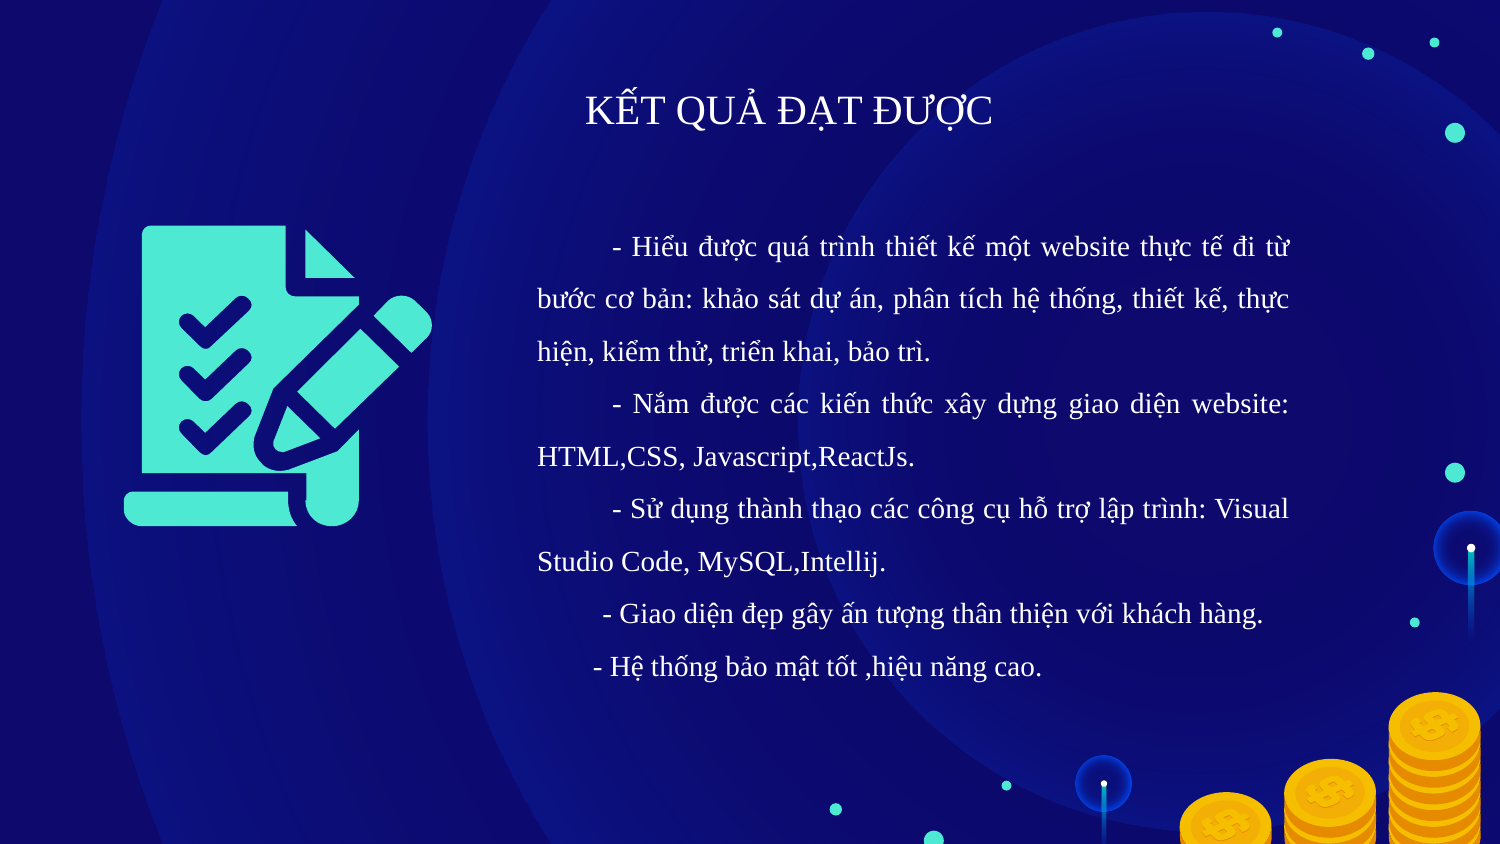

# KẾT QUẢ ĐẠT ĐƯỢC
- Hiểu được quá trình thiết kế một website thực tế đi từ bước cơ bản: khảo sát dự án, phân tích hệ thống, thiết kế, thực hiện, kiểm thử, triển khai, bảo trì.
- Nắm được các kiến thức xây dựng giao diện website: HTML,CSS, Javascript,ReactJs.
- Sử dụng thành thạo các công cụ hỗ trợ lập trình: Visual Studio Code, MySQL,Intellij.
- Giao diện đẹp gây ấn tượng thân thiện với khách hàng.
- Hệ thống bảo mật tốt ,hiệu năng cao.